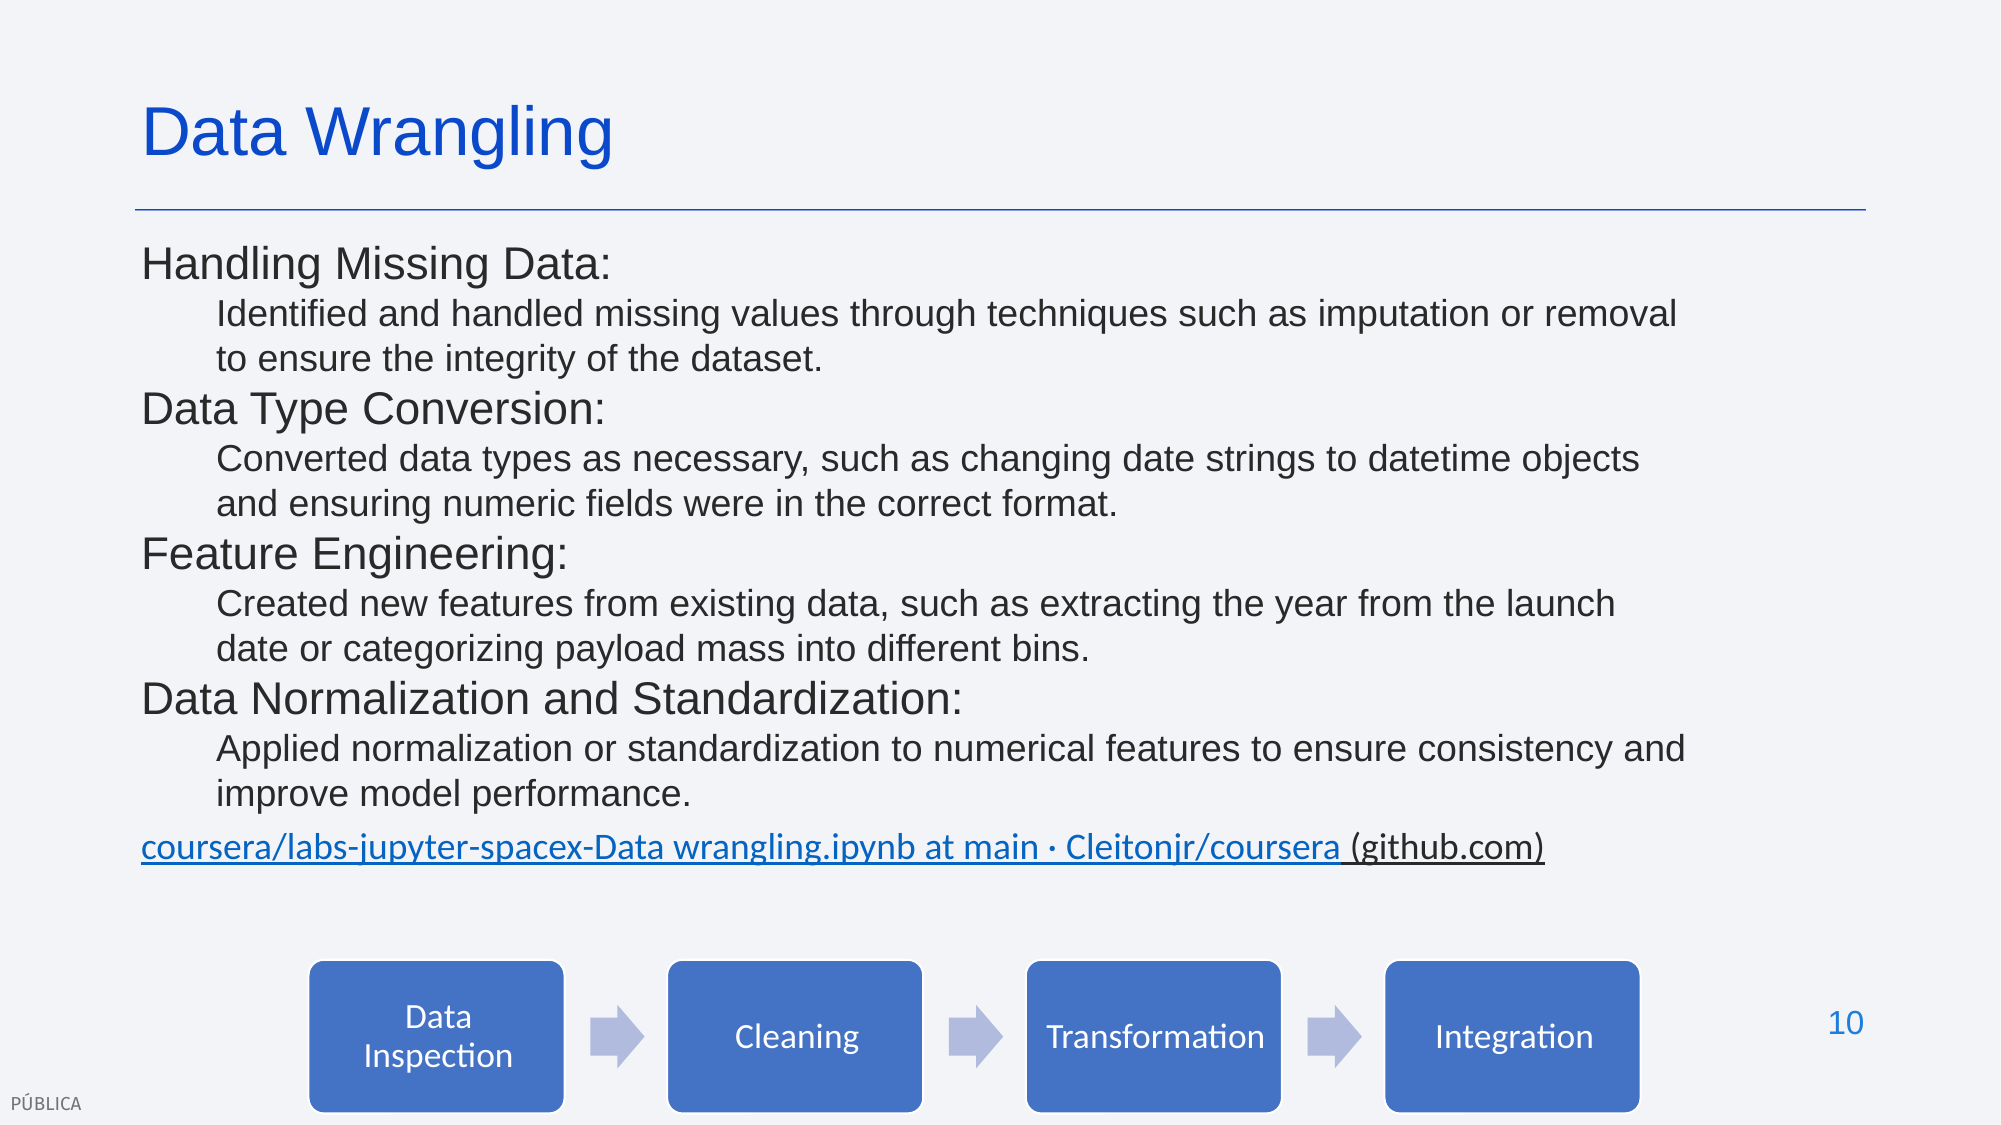

Data Wrangling
Handling Missing Data:
Identified and handled missing values through techniques such as imputation or removal to ensure the integrity of the dataset.
Data Type Conversion:
Converted data types as necessary, such as changing date strings to datetime objects and ensuring numeric fields were in the correct format.
Feature Engineering:
Created new features from existing data, such as extracting the year from the launch date or categorizing payload mass into different bins.
Data Normalization and Standardization:
Applied normalization or standardization to numerical features to ensure consistency and improve model performance.
coursera/labs-jupyter-spacex-Data wrangling.ipynb at main · Cleitonjr/coursera (github.com)

Data Inspection

Cleaning

Transformation

Integration
10